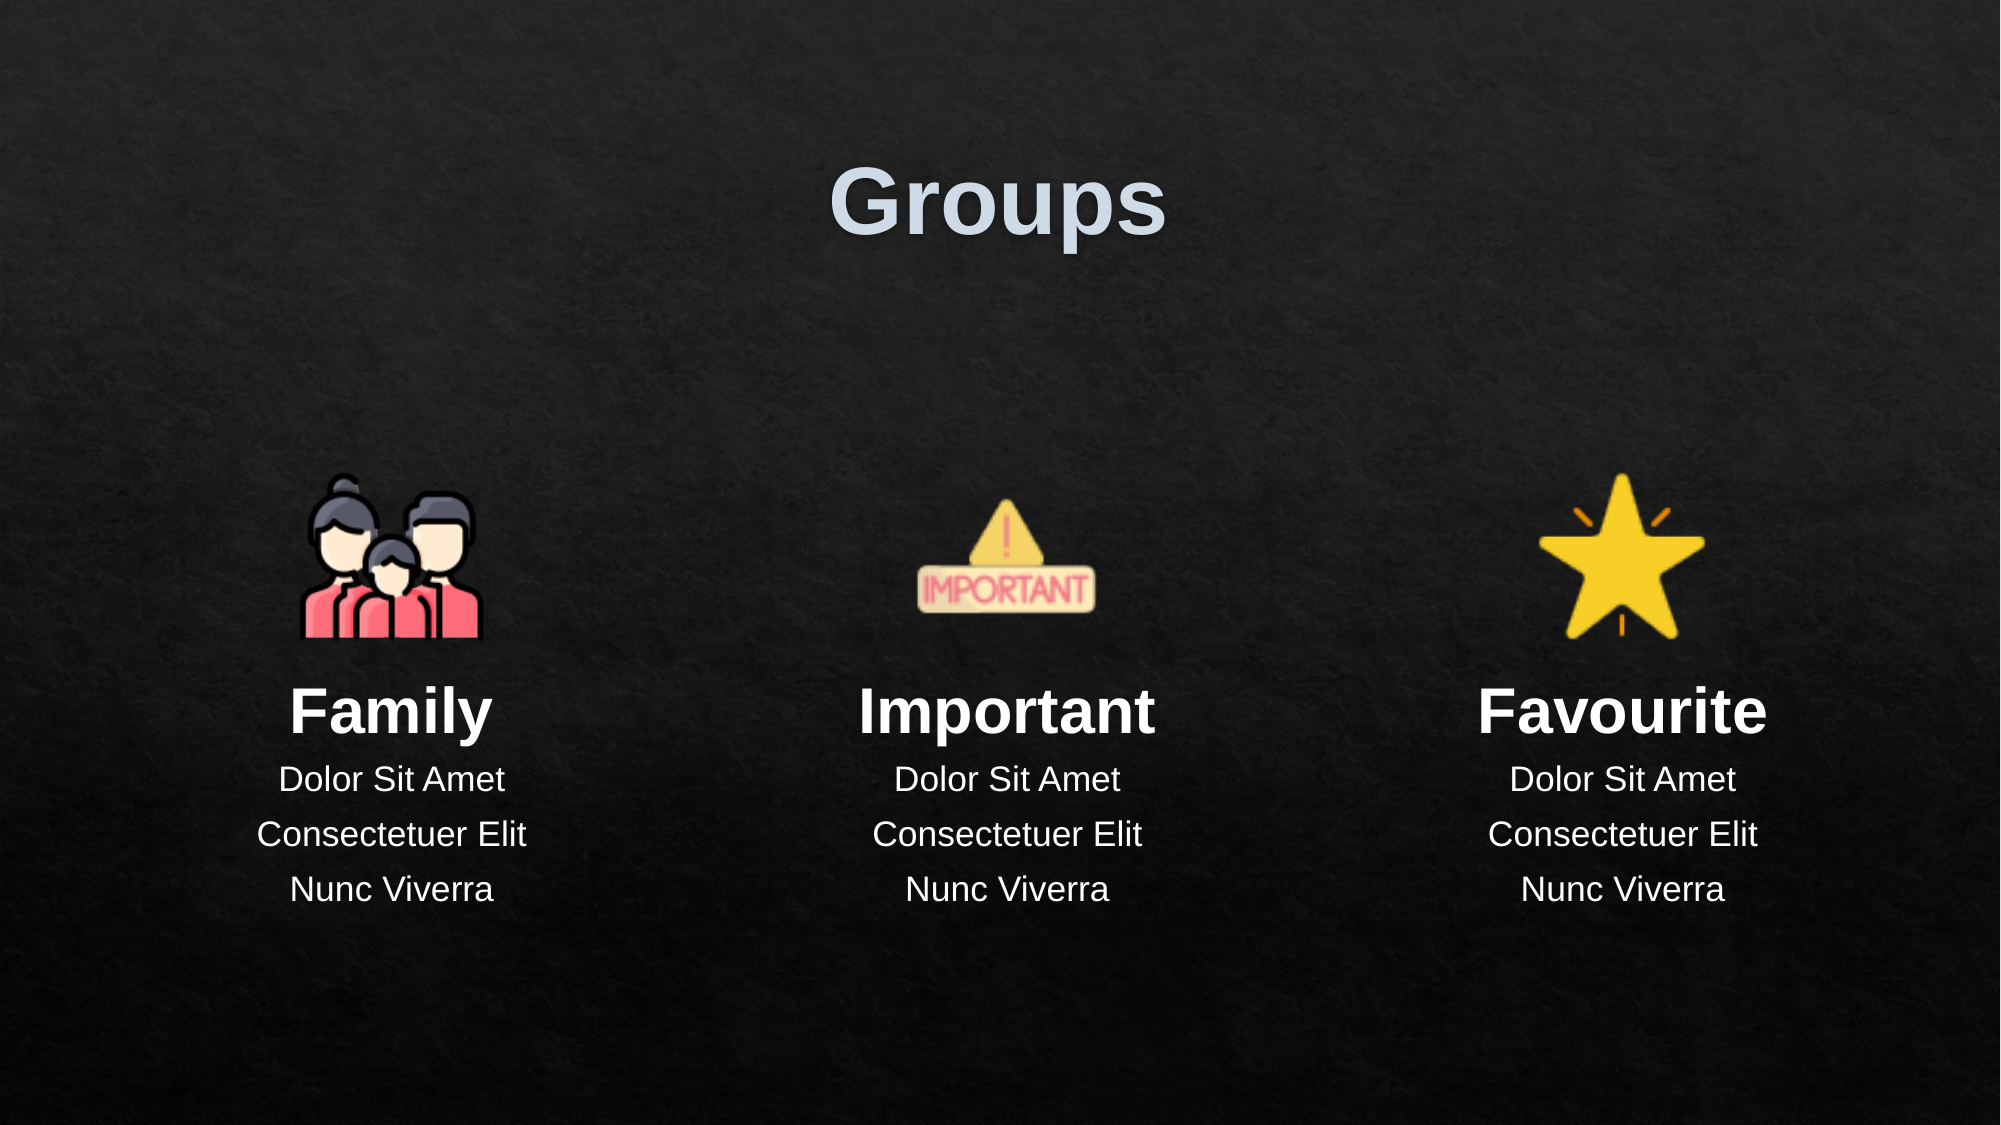

# Groups
Family
Dolor Sit Amet
Consectetuer Elit
Nunc Viverra
Important
Dolor Sit Amet
Consectetuer Elit
Nunc Viverra
Favourite
Dolor Sit Amet
Consectetuer Elit
Nunc Viverra